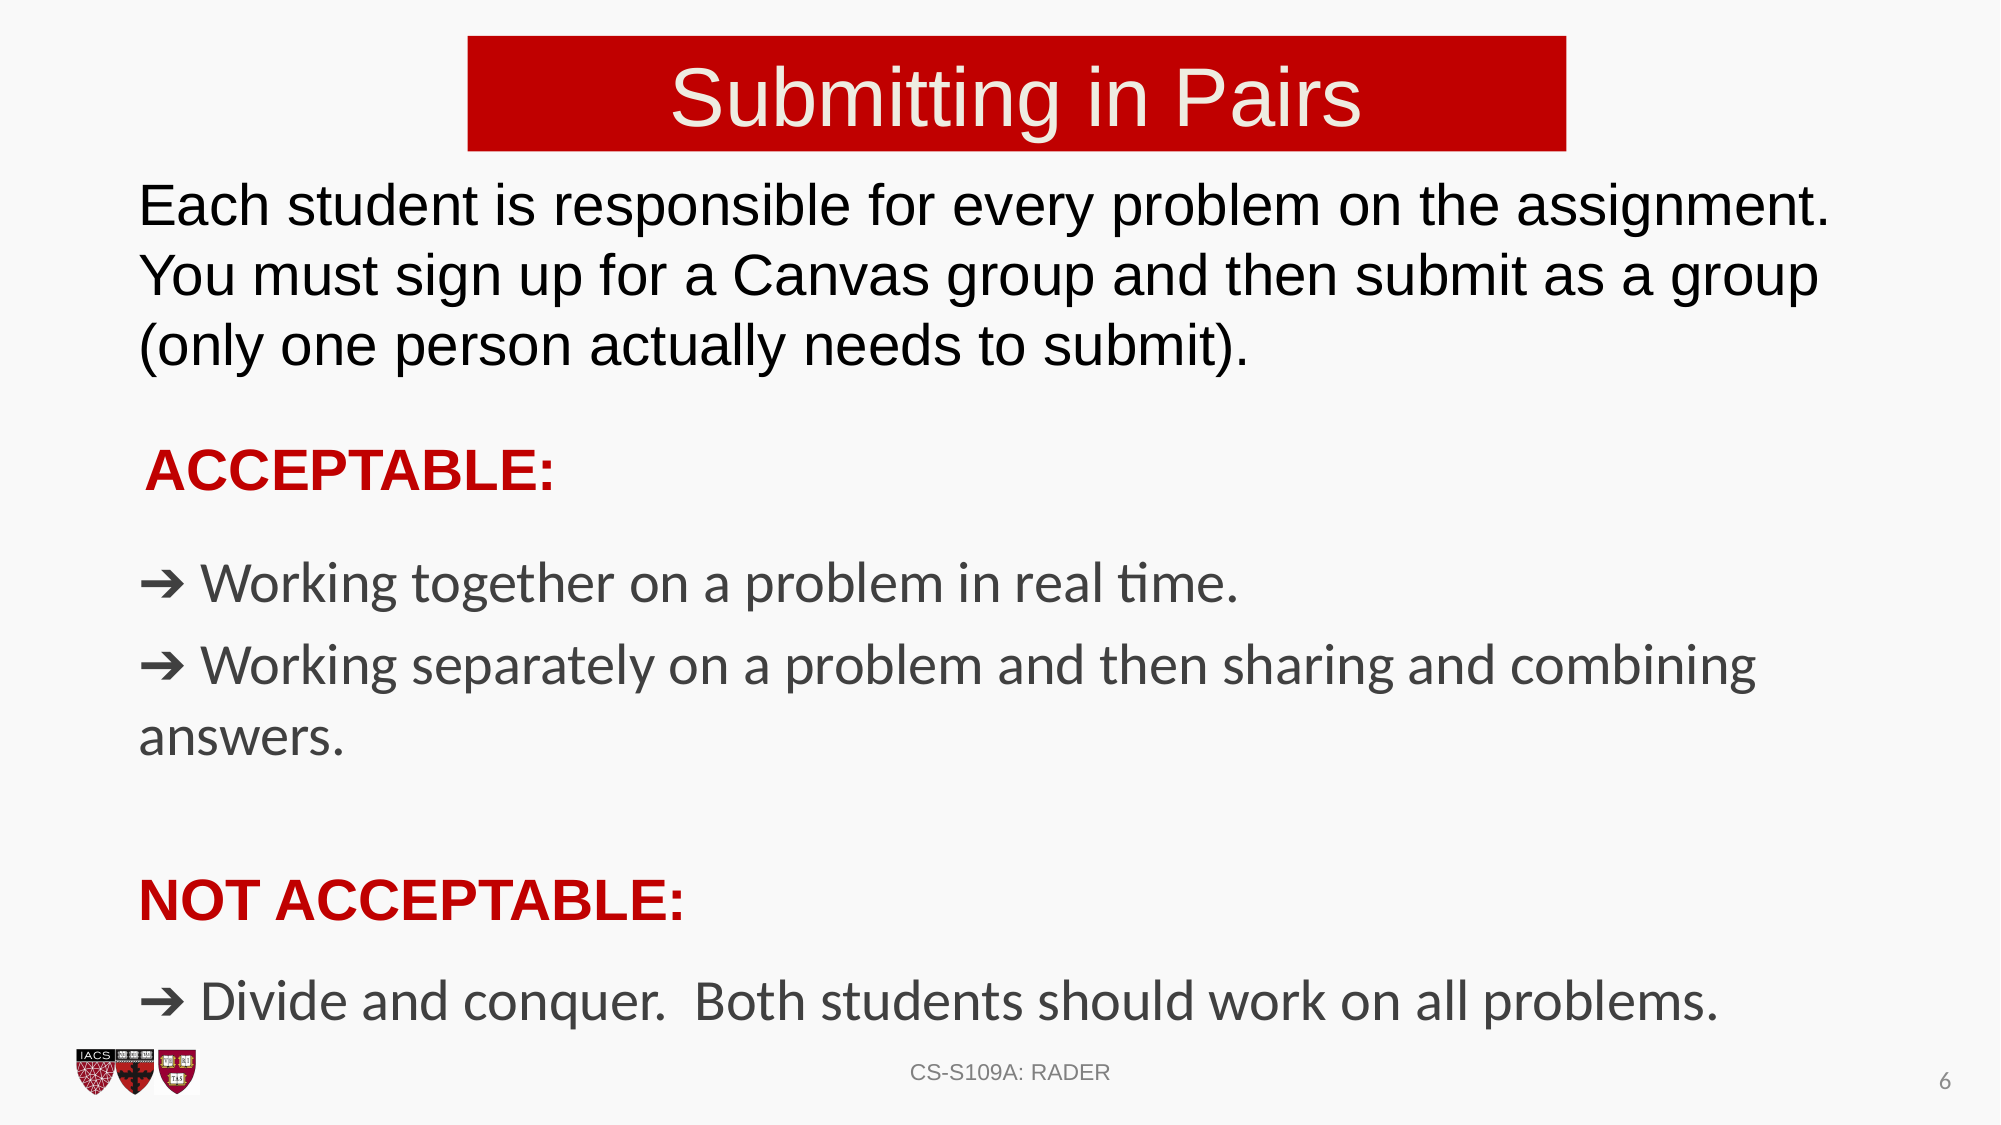

Submitting in Pairs
Each student is responsible for every problem on the assignment.  You must sign up for a Canvas group and then submit as a group (only one person actually needs to submit).

 ACCEPTABLE:
➔ Working together on a problem in real time.
➔ Working separately on a problem and then sharing and combining answers.

NOT ACCEPTABLE:
➔ Divide and conquer.  Both students should work on all problems.

6